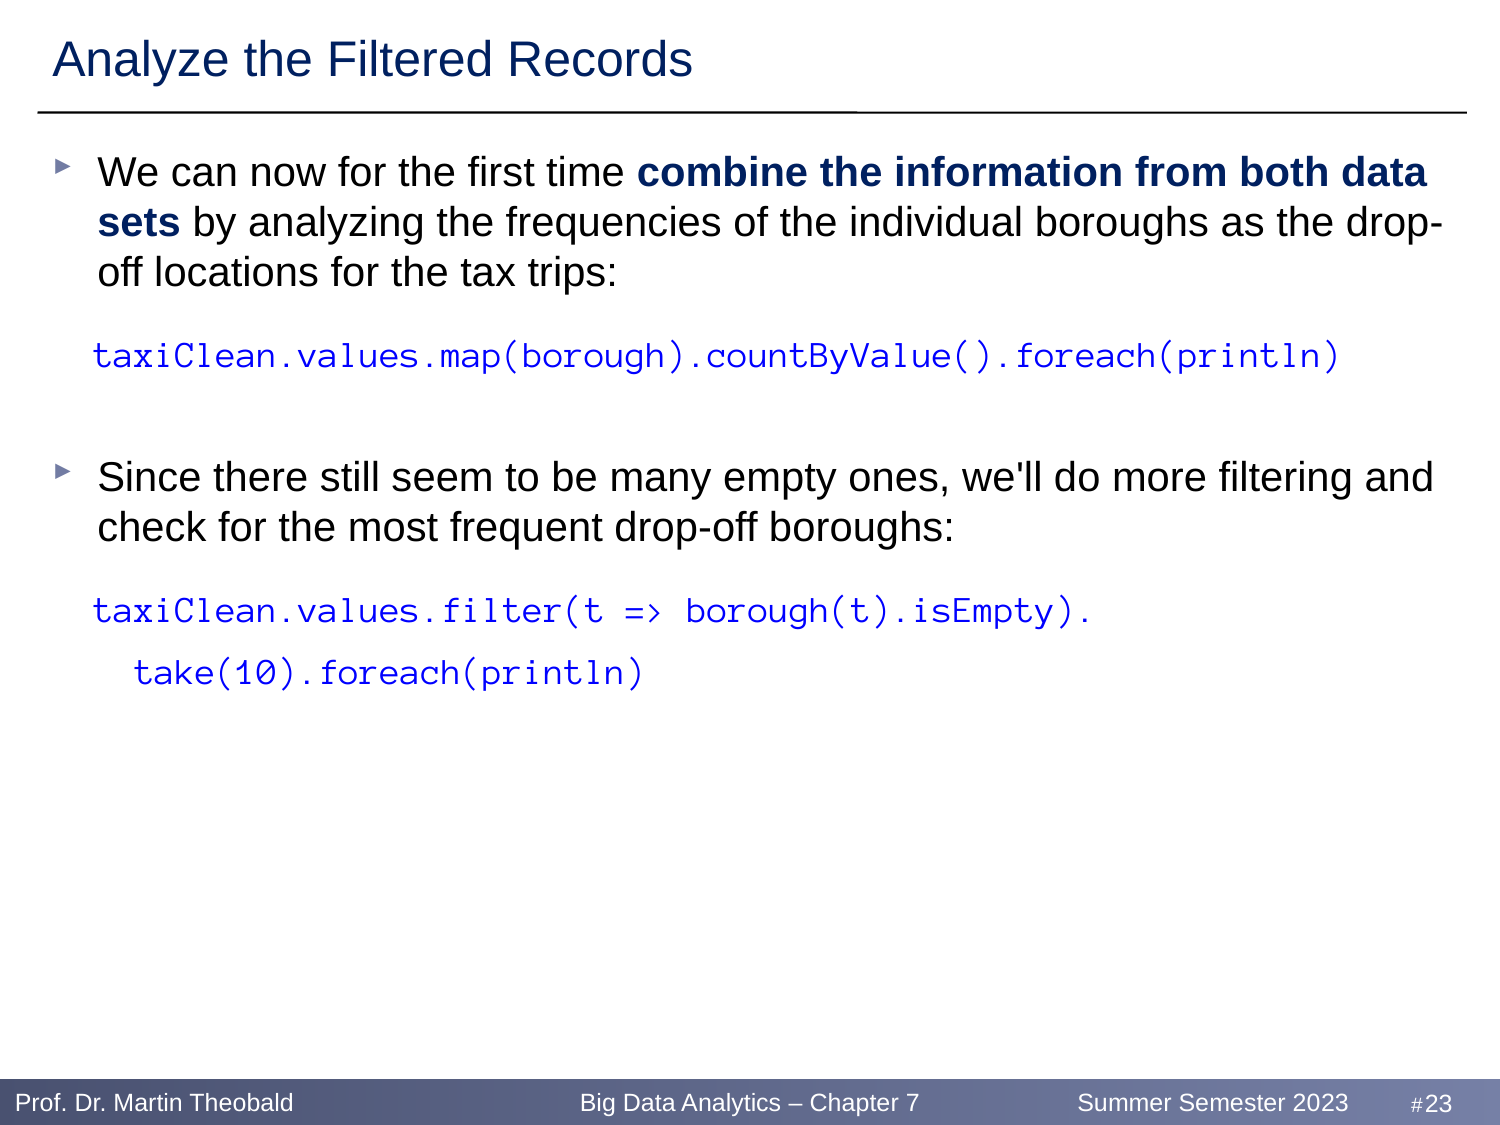

# Analyze the Filtered Records
We can now for the first time combine the information from both data sets by analyzing the frequencies of the individual boroughs as the drop-off locations for the tax trips:

  taxiClean.values.map(borough).countByValue().foreach(println)

Since there still seem to be many empty ones, we'll do more filtering and check for the most frequent drop-off boroughs:

  taxiClean.values.filter(t => borough(t).isEmpty).
    take(10).foreach(println)